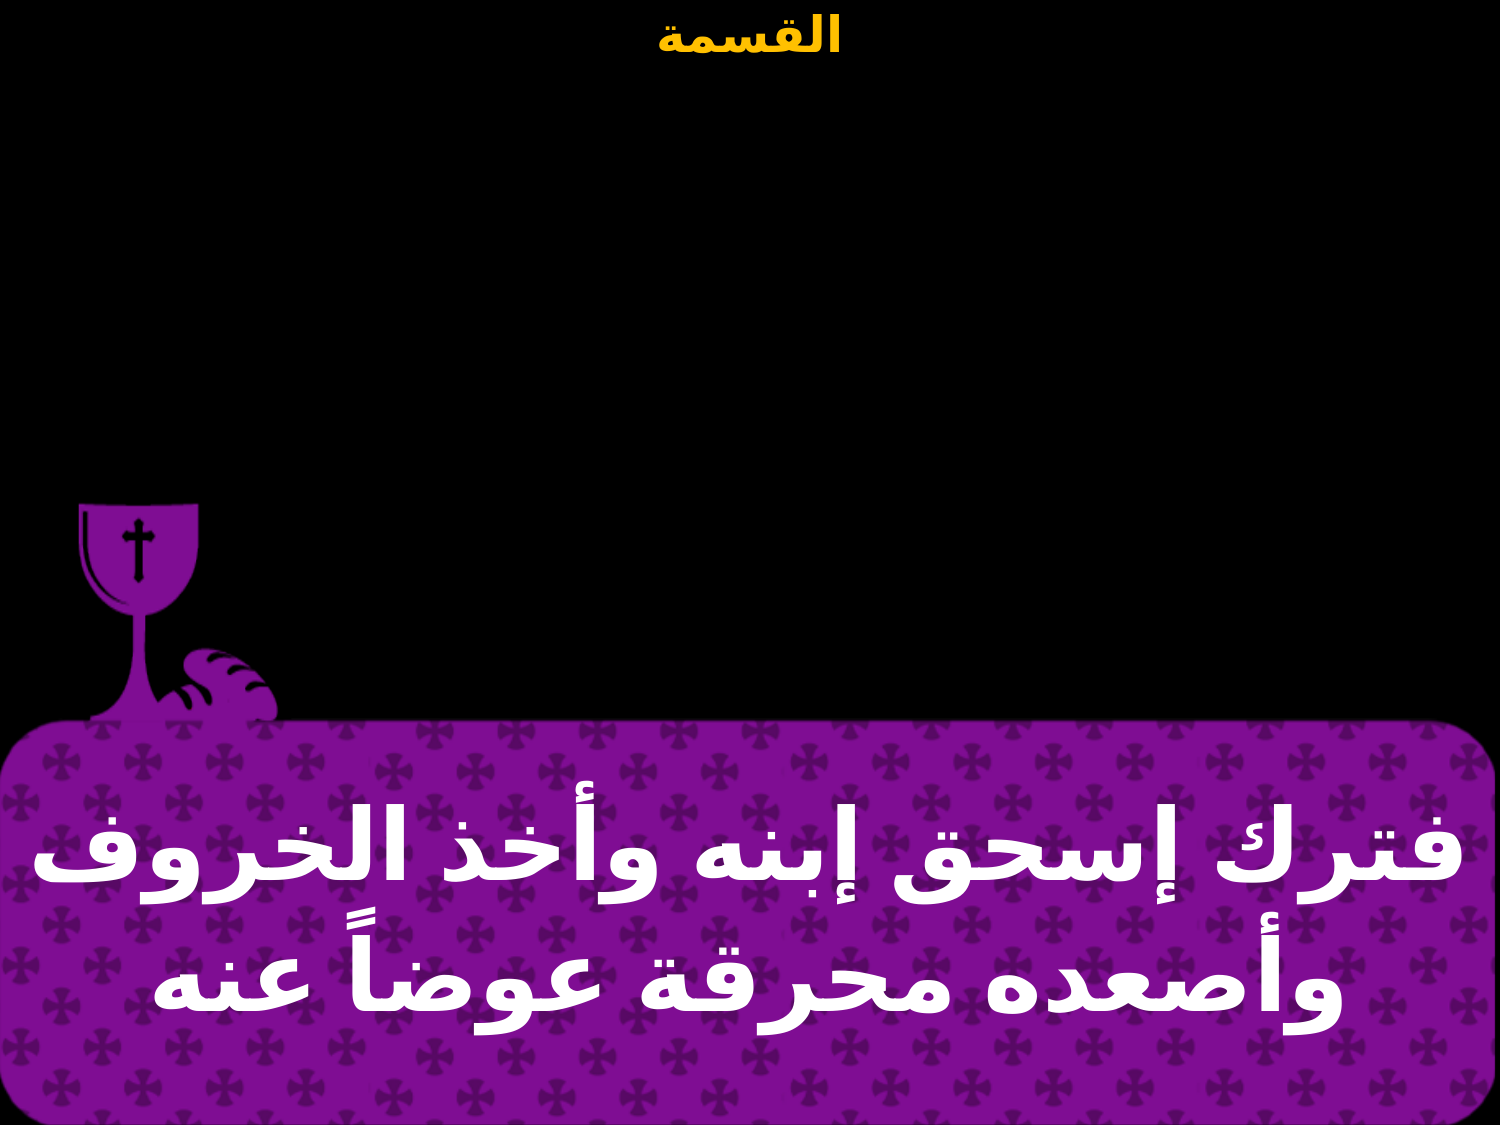

| فترك إسحق إبنه وأخذ الخروف وأصعده محرقة عوضاً عنه |
| --- |